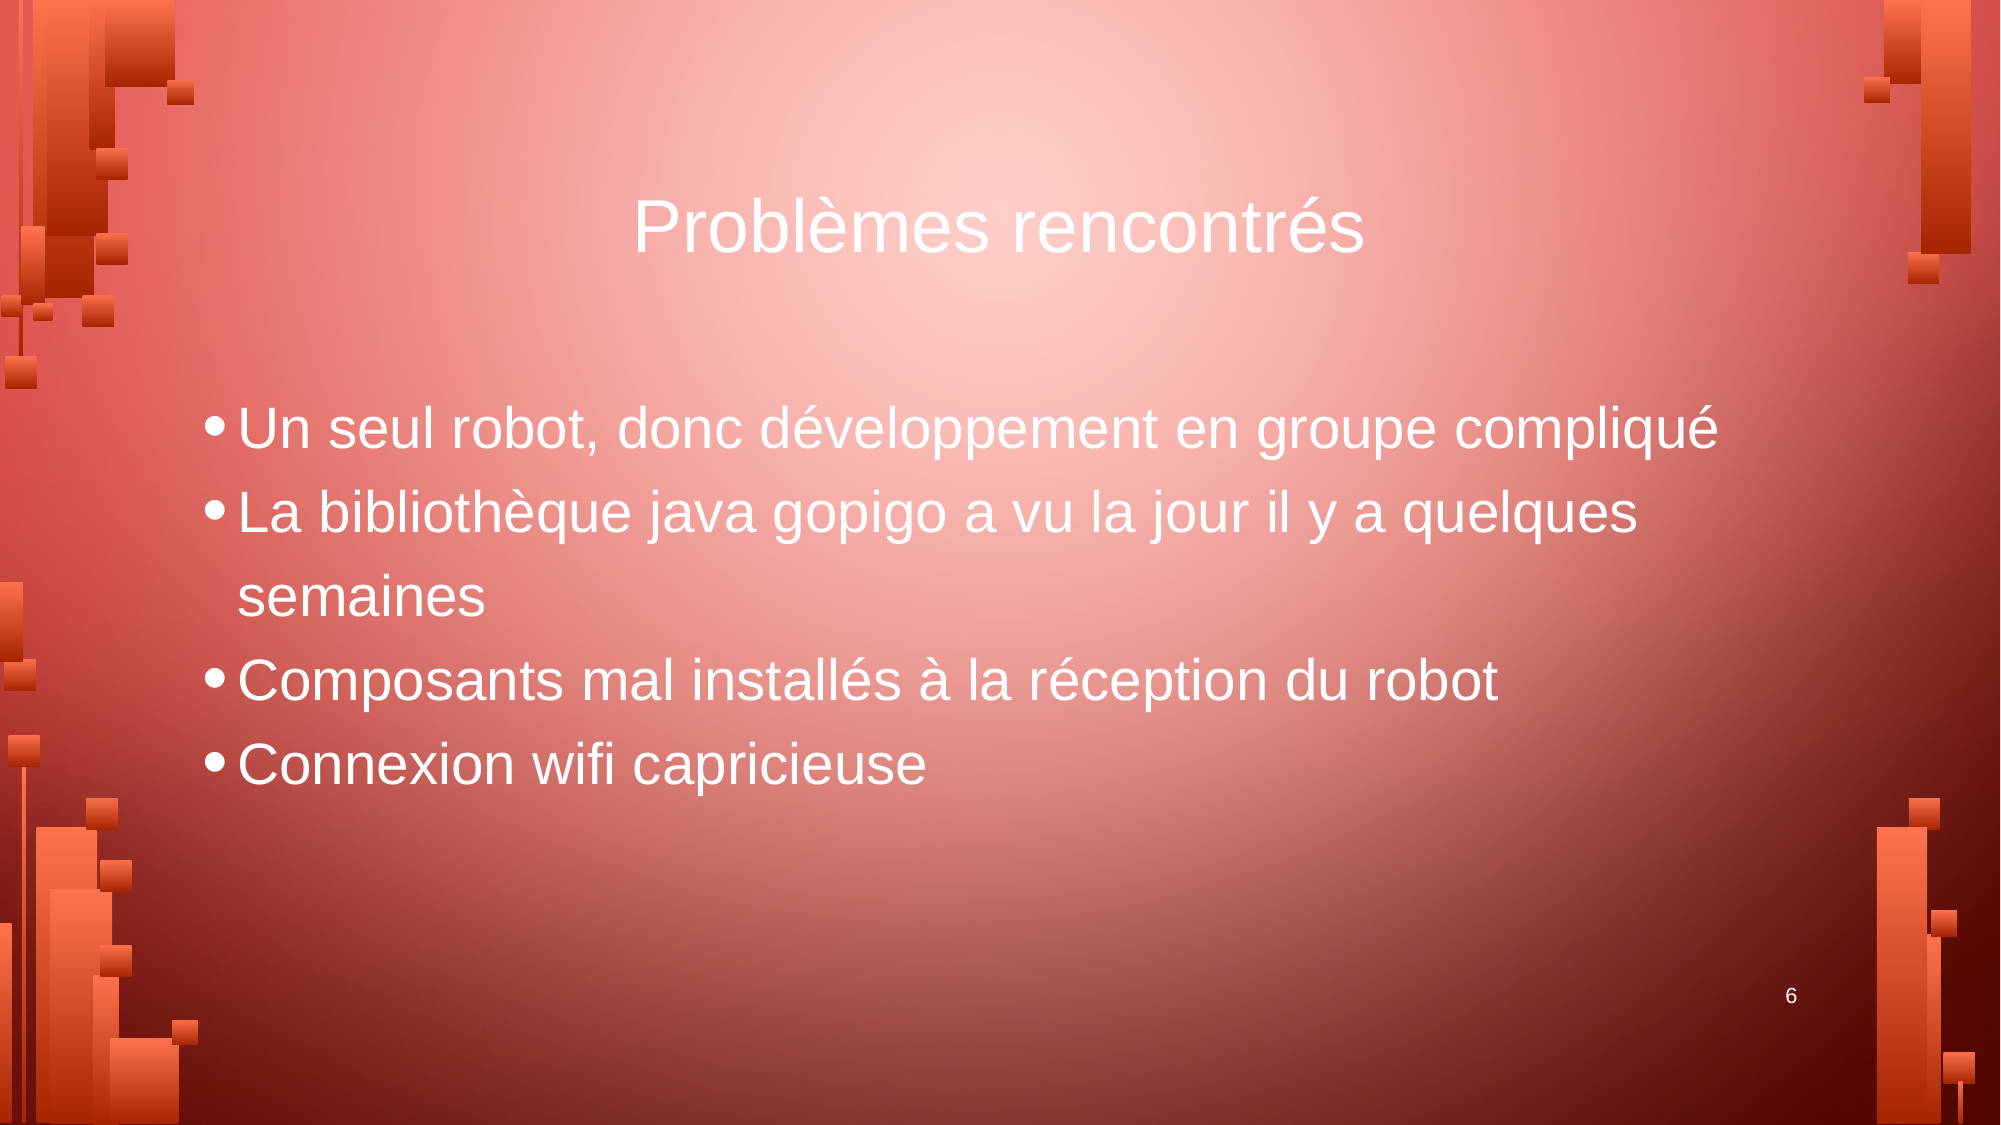

Problèmes rencontrés
Un seul robot, donc développement en groupe compliqué
La bibliothèque java gopigo a vu la jour il y a quelques semaines
Composants mal installés à la réception du robot
Connexion wifi capricieuse

6